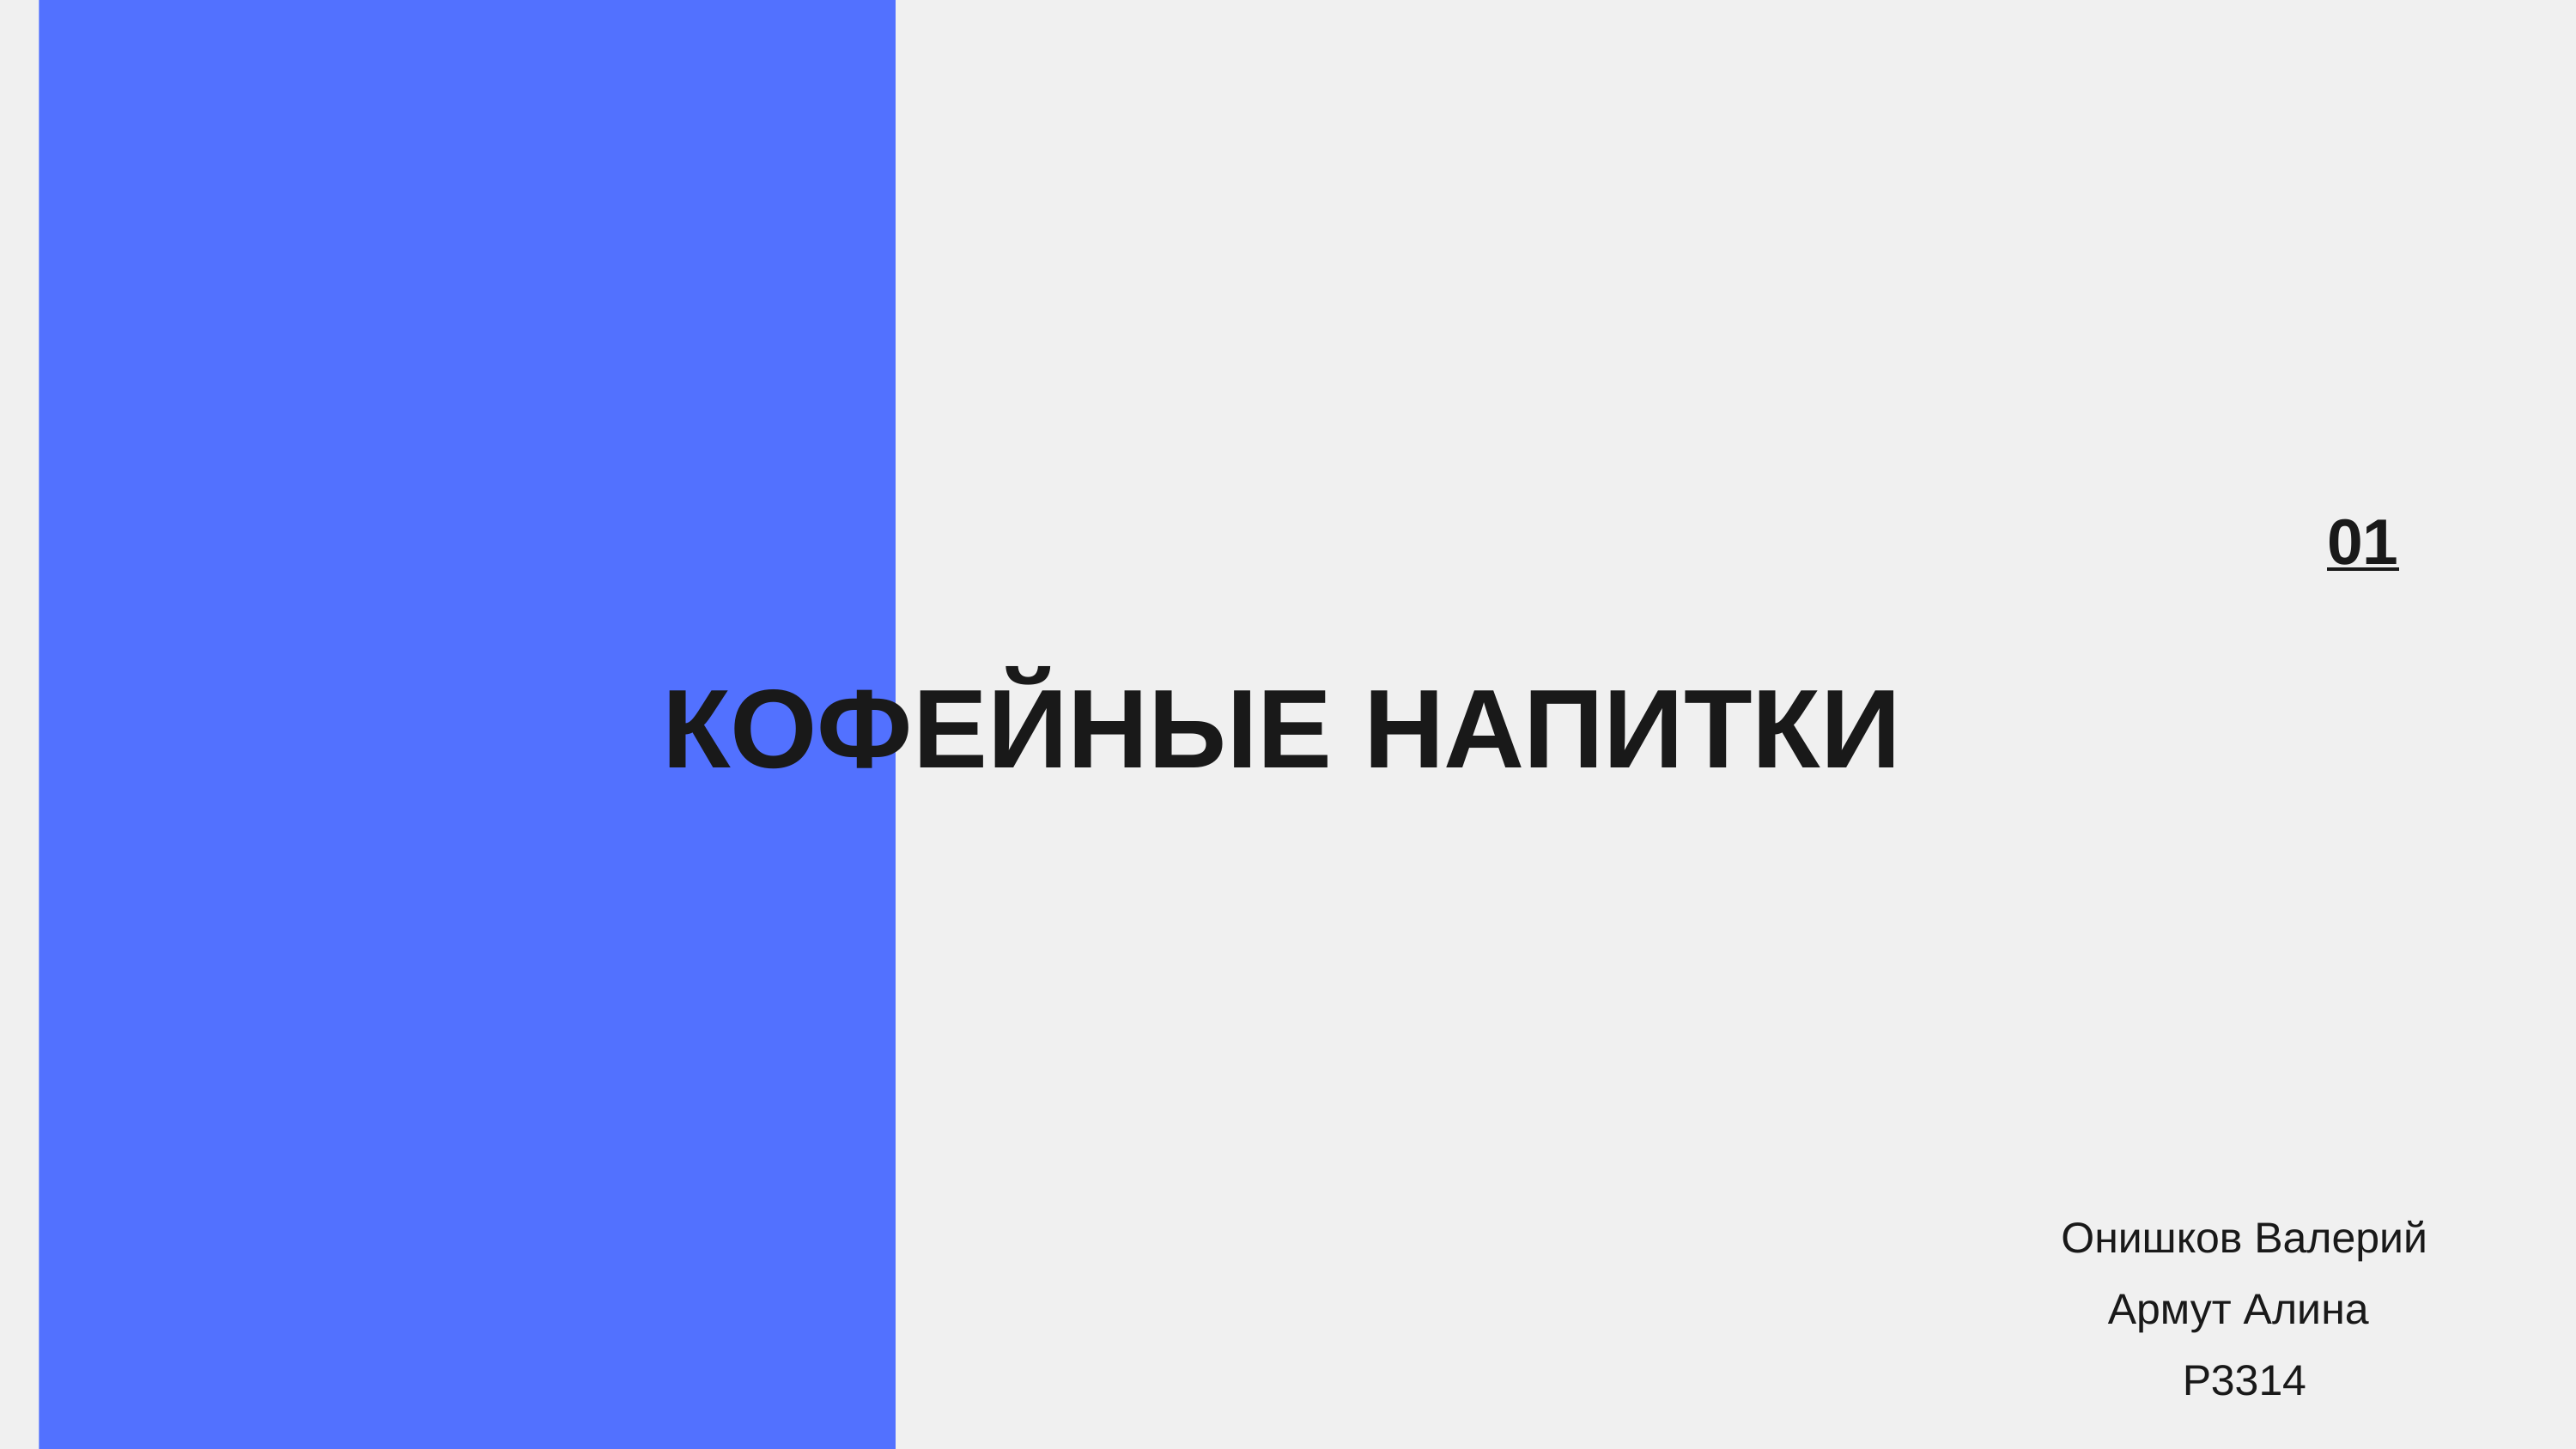

01
КОФЕЙНЫЕ НАПИТКИ
Онишков Валерий
Армут Алина
P3314